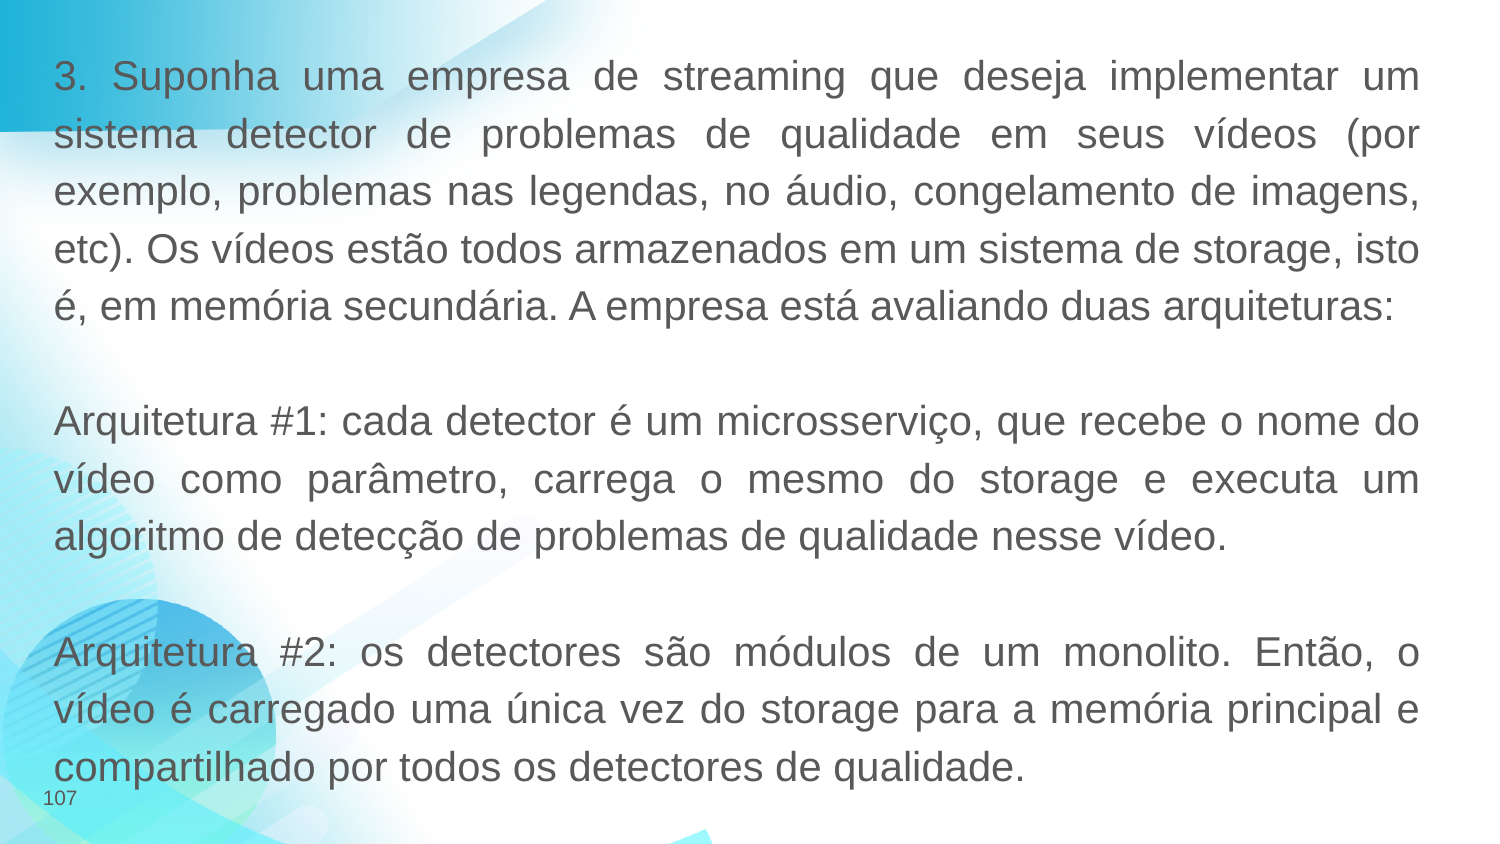

3. Suponha uma empresa de streaming que deseja implementar um sistema detector de problemas de qualidade em seus vídeos (por exemplo, problemas nas legendas, no áudio, congelamento de imagens, etc). Os vídeos estão todos armazenados em um sistema de storage, isto é, em memória secundária. A empresa está avaliando duas arquiteturas:

Arquitetura #1: cada detector é um microsserviço, que recebe o nome do vídeo como parâmetro, carrega o mesmo do storage e executa um algoritmo de detecção de problemas de qualidade nesse vídeo.

Arquitetura #2: os detectores são módulos de um monolito. Então, o vídeo é carregado uma única vez do storage para a memória principal e compartilhado por todos os detectores de qualidade.
107